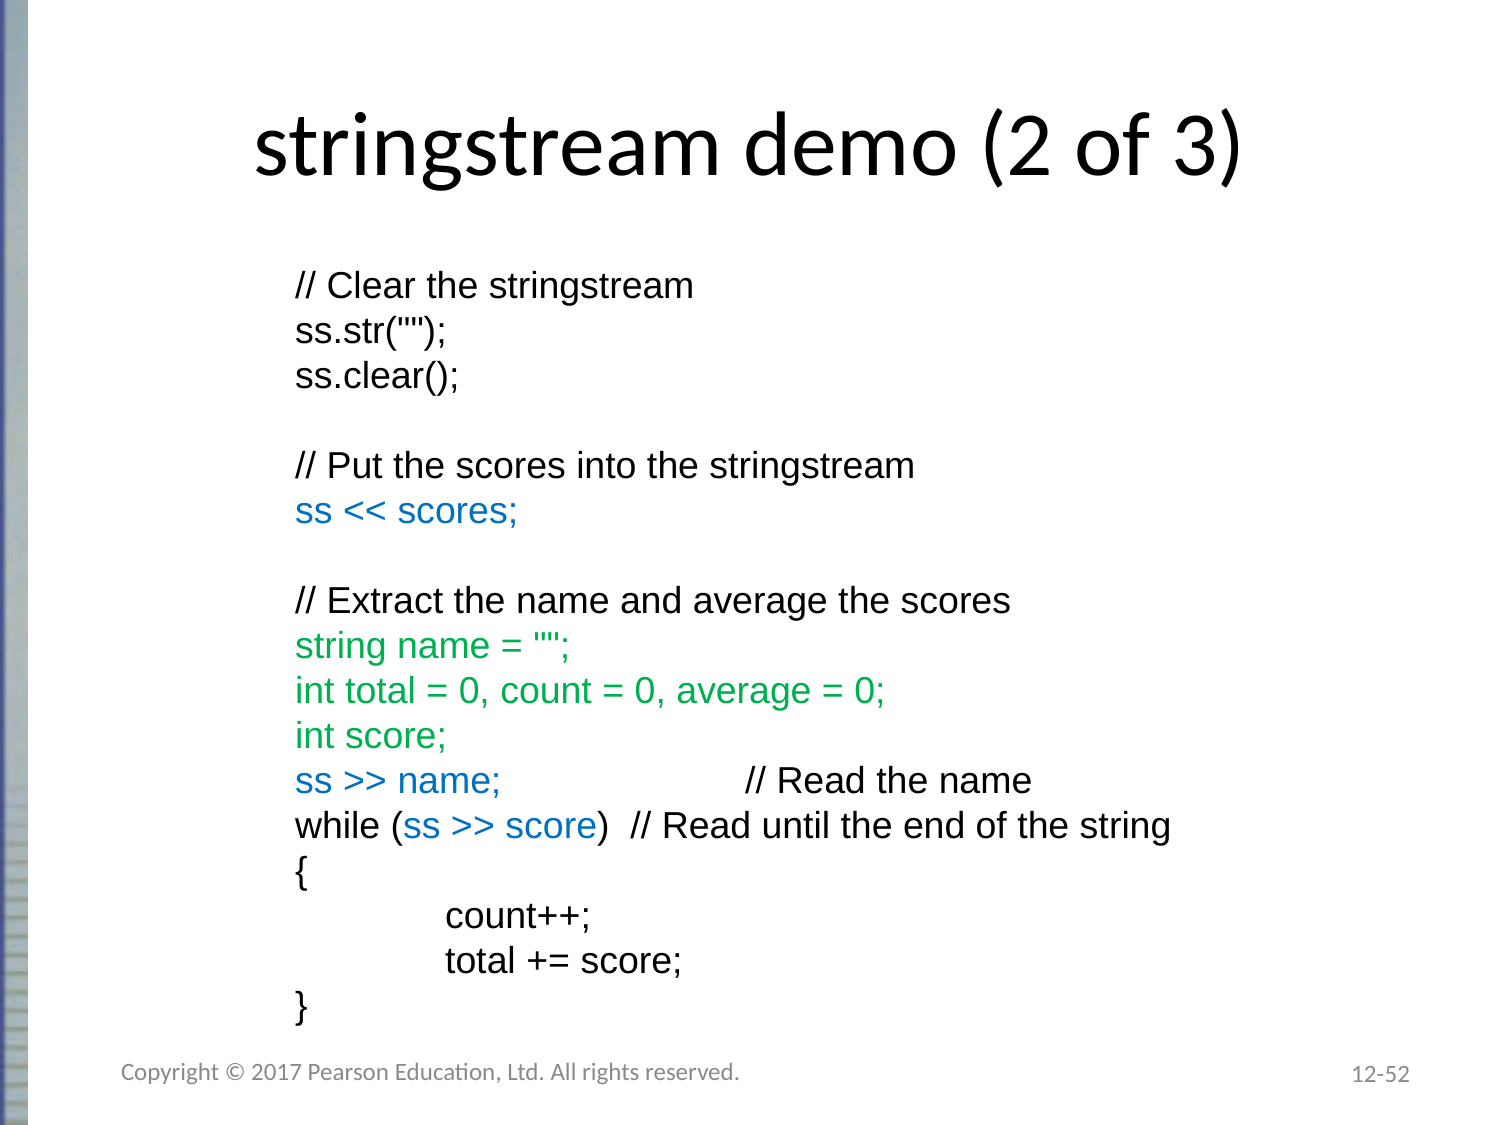

# stringstream demo (2 of 3)
	// Clear the stringstream
	ss.str("");
	ss.clear();

	// Put the scores into the stringstream
	ss << scores;

	// Extract the name and average the scores
	string name = "";
	int total = 0, count = 0, average = 0;
	int score;
	ss >> name;		// Read the name
	while (ss >> score)  // Read until the end of the string
	{
		count++;
		total += score;
	}

Copyright © 2017 Pearson Education, Ltd. All rights reserved.
12-52